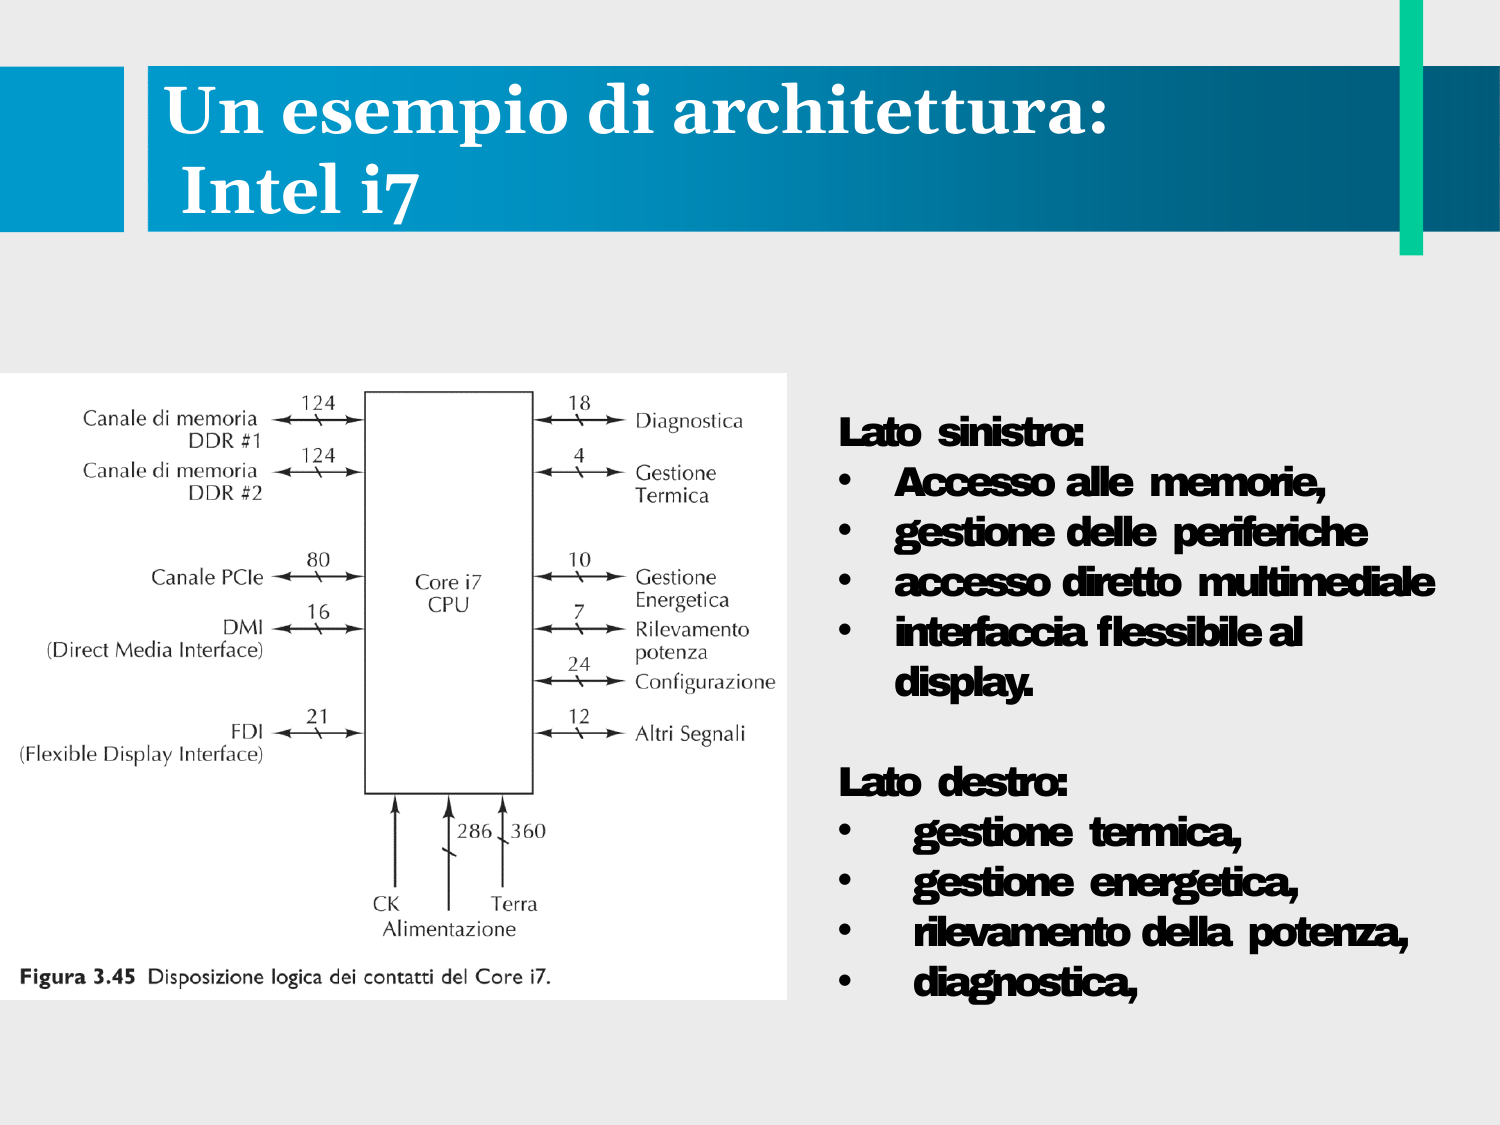

# Un esempio di architettura:  Intel i7

Lato sinistro:
Accesso alle memorie,
gestione delle periferiche
accesso diretto multimediale
interfaccia flessibile al display.
Lato destro:
gestione termica,
gestione energetica,
rilevamento della potenza,
diagnostica,